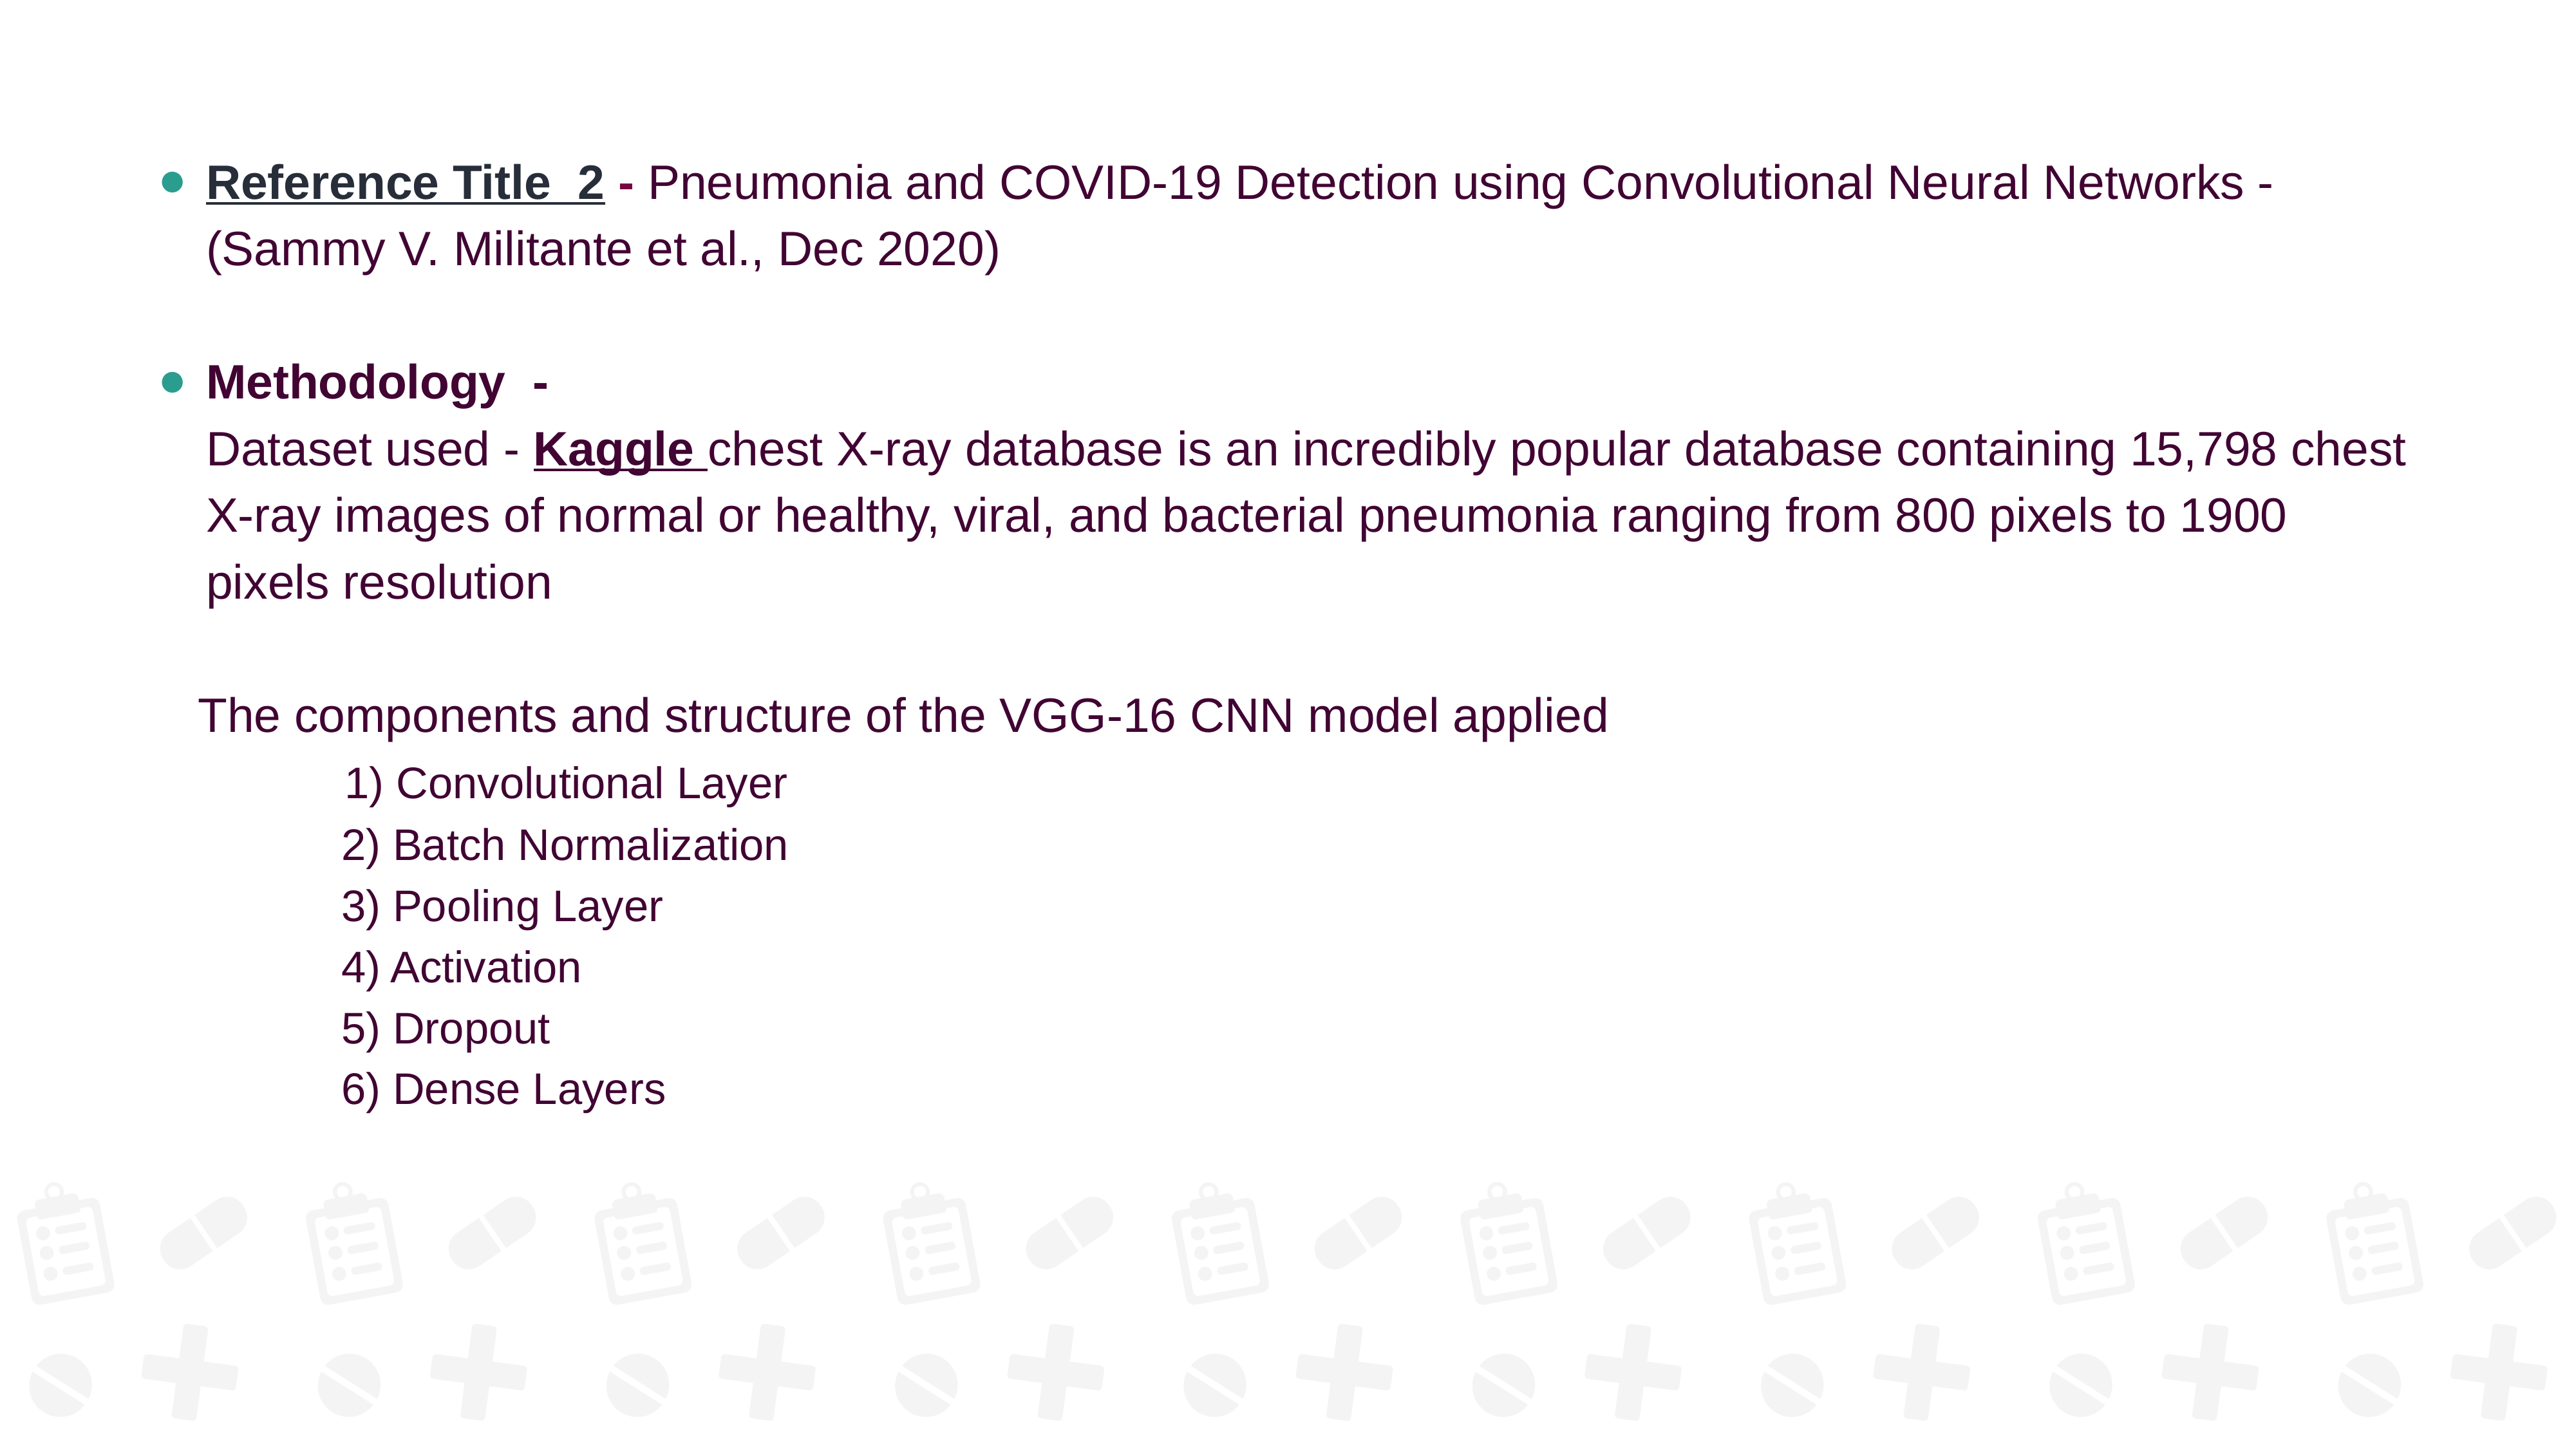

Reference Title  2 - Pneumonia and COVID-19 Detection using Convolutional Neural Networks - (Sammy V. Militante et al., Dec 2020)

Methodology  -
Dataset used - Kaggle chest X-ray database is an incredibly popular database containing 15,798 chest X-ray images of normal or healthy, viral, and bacterial pneumonia ranging from 800 pixels to 1900 pixels resolution

   The components and structure of the VGG-16 CNN model applied
              1) Convolutional Layer
               2) Batch Normalization
               3) Pooling Layer
               4) Activation
               5) Dropout
               6) Dense Layers